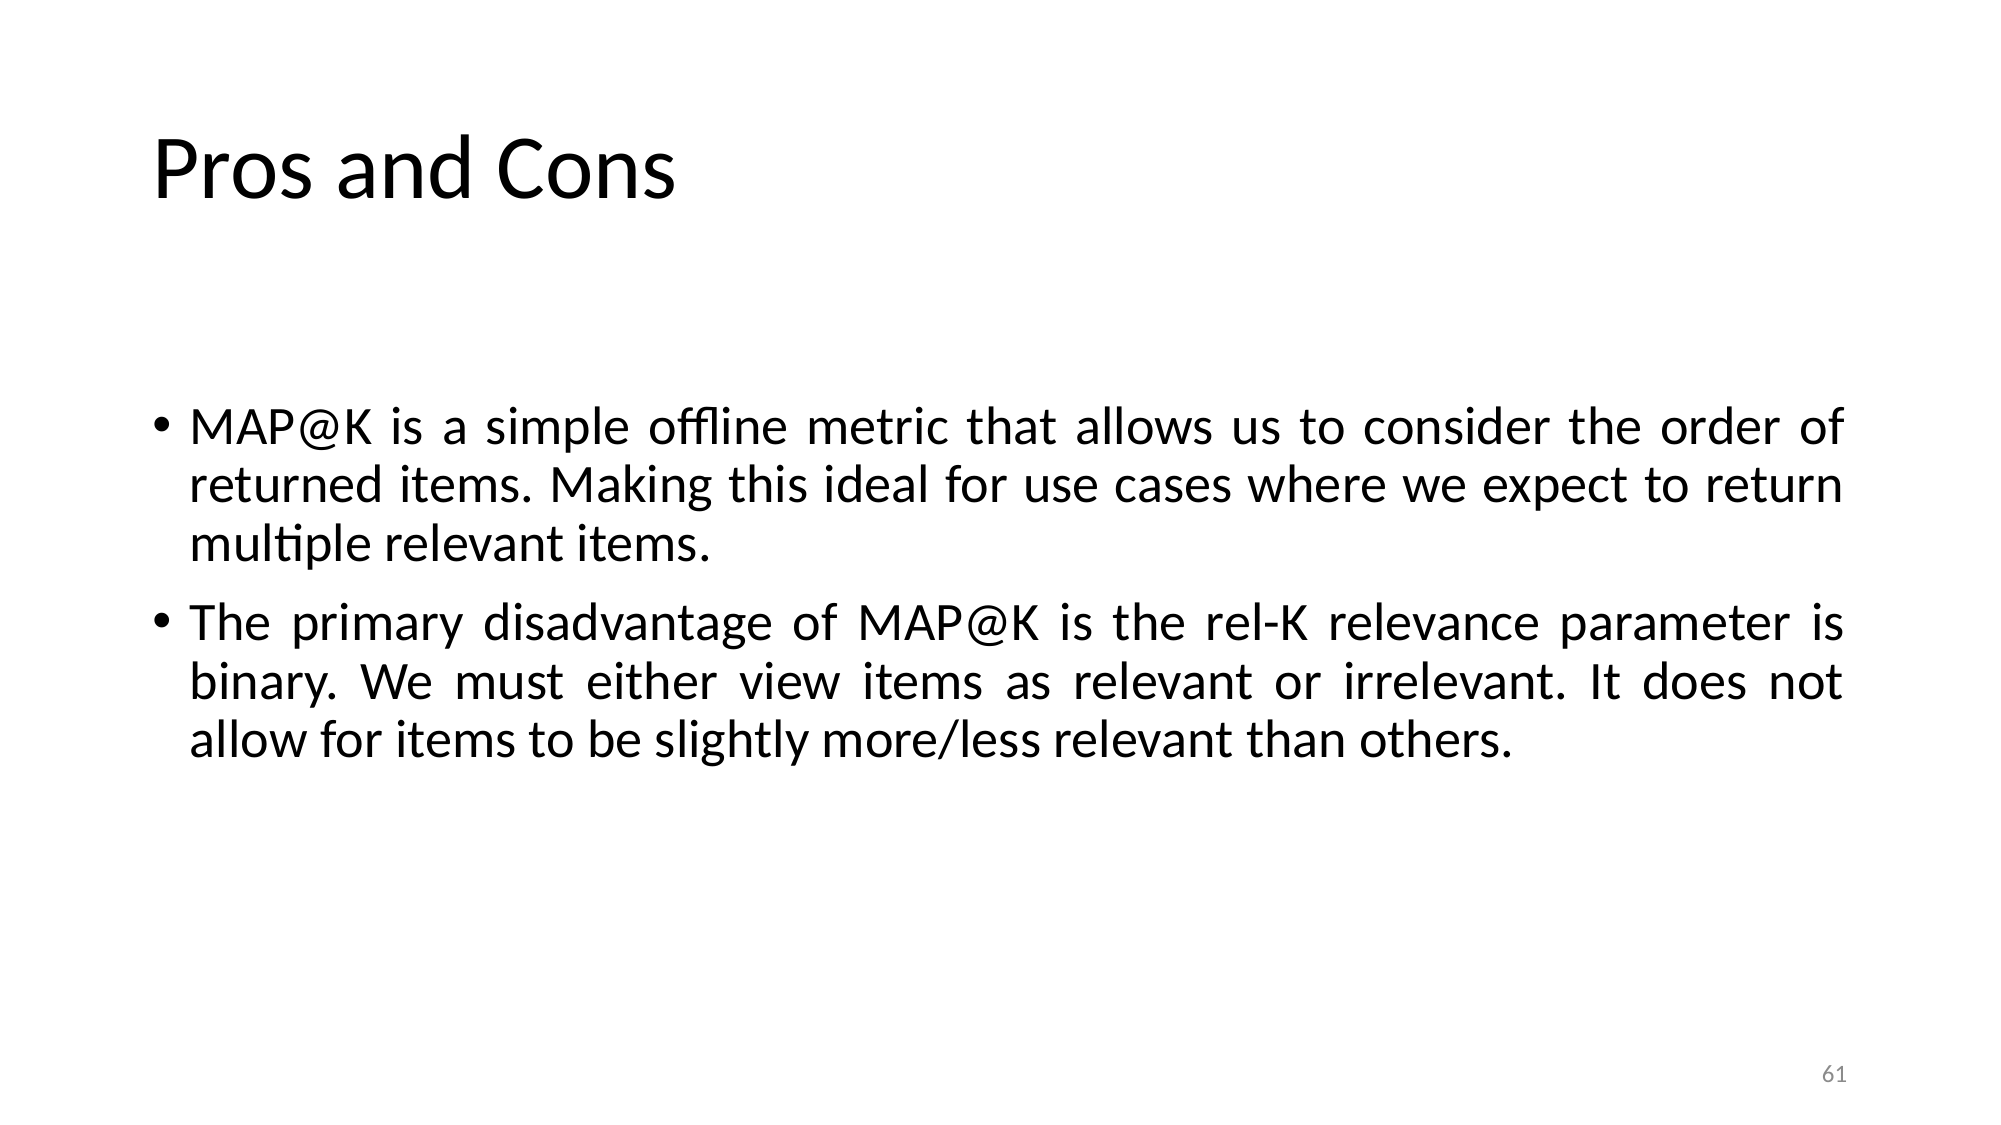

# Pros and Cons

MAP@K is a simple offline metric that allows us to consider the order of returned items. Making this ideal for use cases where we expect to return multiple relevant items.
The primary disadvantage of MAP@K is the rel-K relevance parameter is binary. We must either view items as relevant or irrelevant. It does not allow for items to be slightly more/less relevant than others.

61